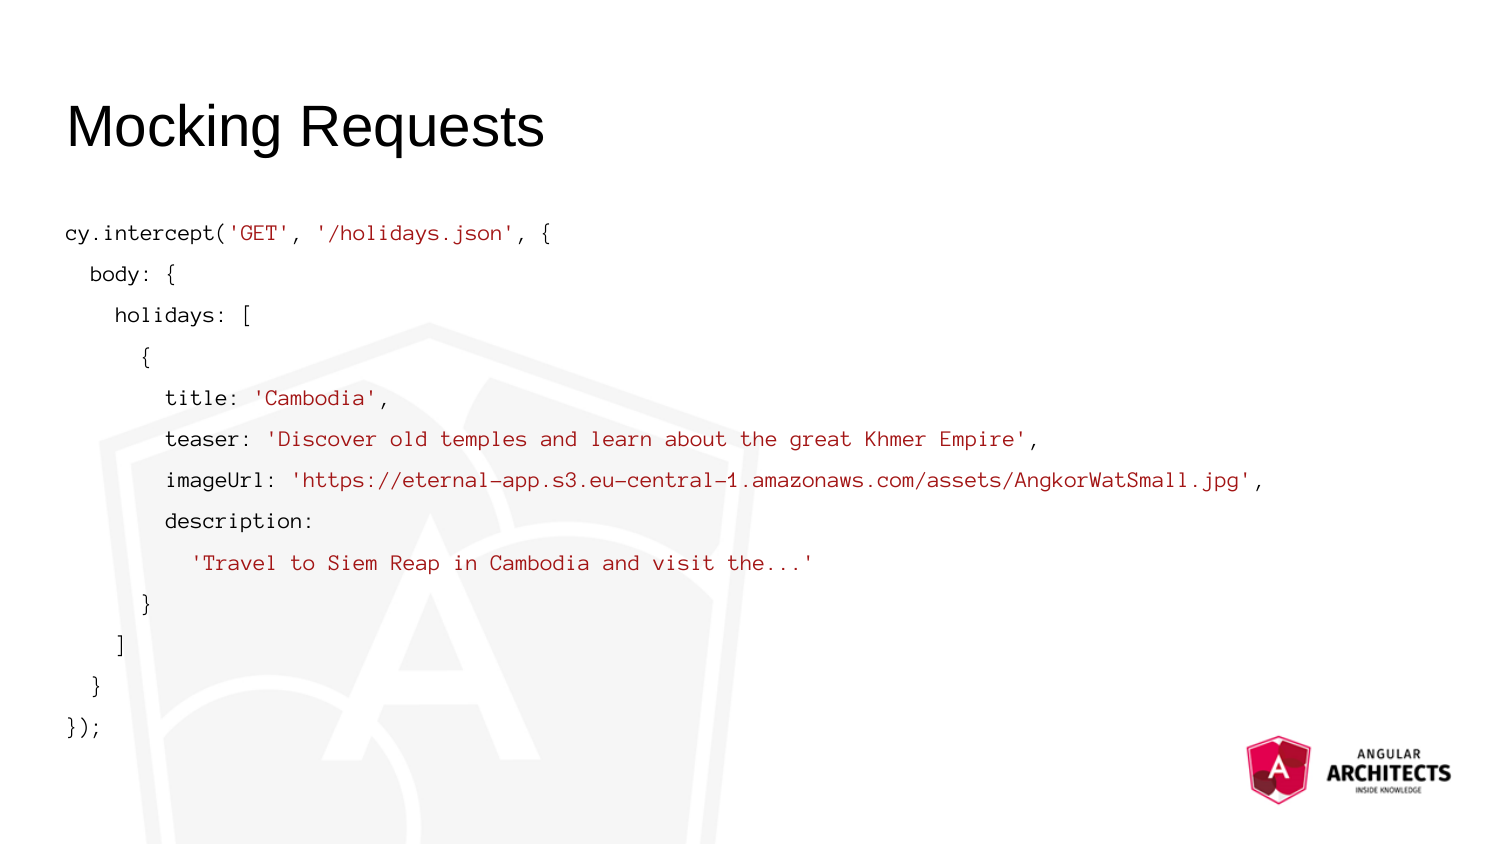

# Mocking Requests
cy.intercept('GET', '/holidays.json', {
  body: {
    holidays: [
      {
        title: 'Cambodia',
        teaser: 'Discover old temples and learn about the great Khmer Empire',
        imageUrl: 'https://eternal-app.s3.eu-central-1.amazonaws.com/assets/AngkorWatSmall.jpg',
        description:
          'Travel to Siem Reap in Cambodia and visit the...'
      }
    ]
  }
});